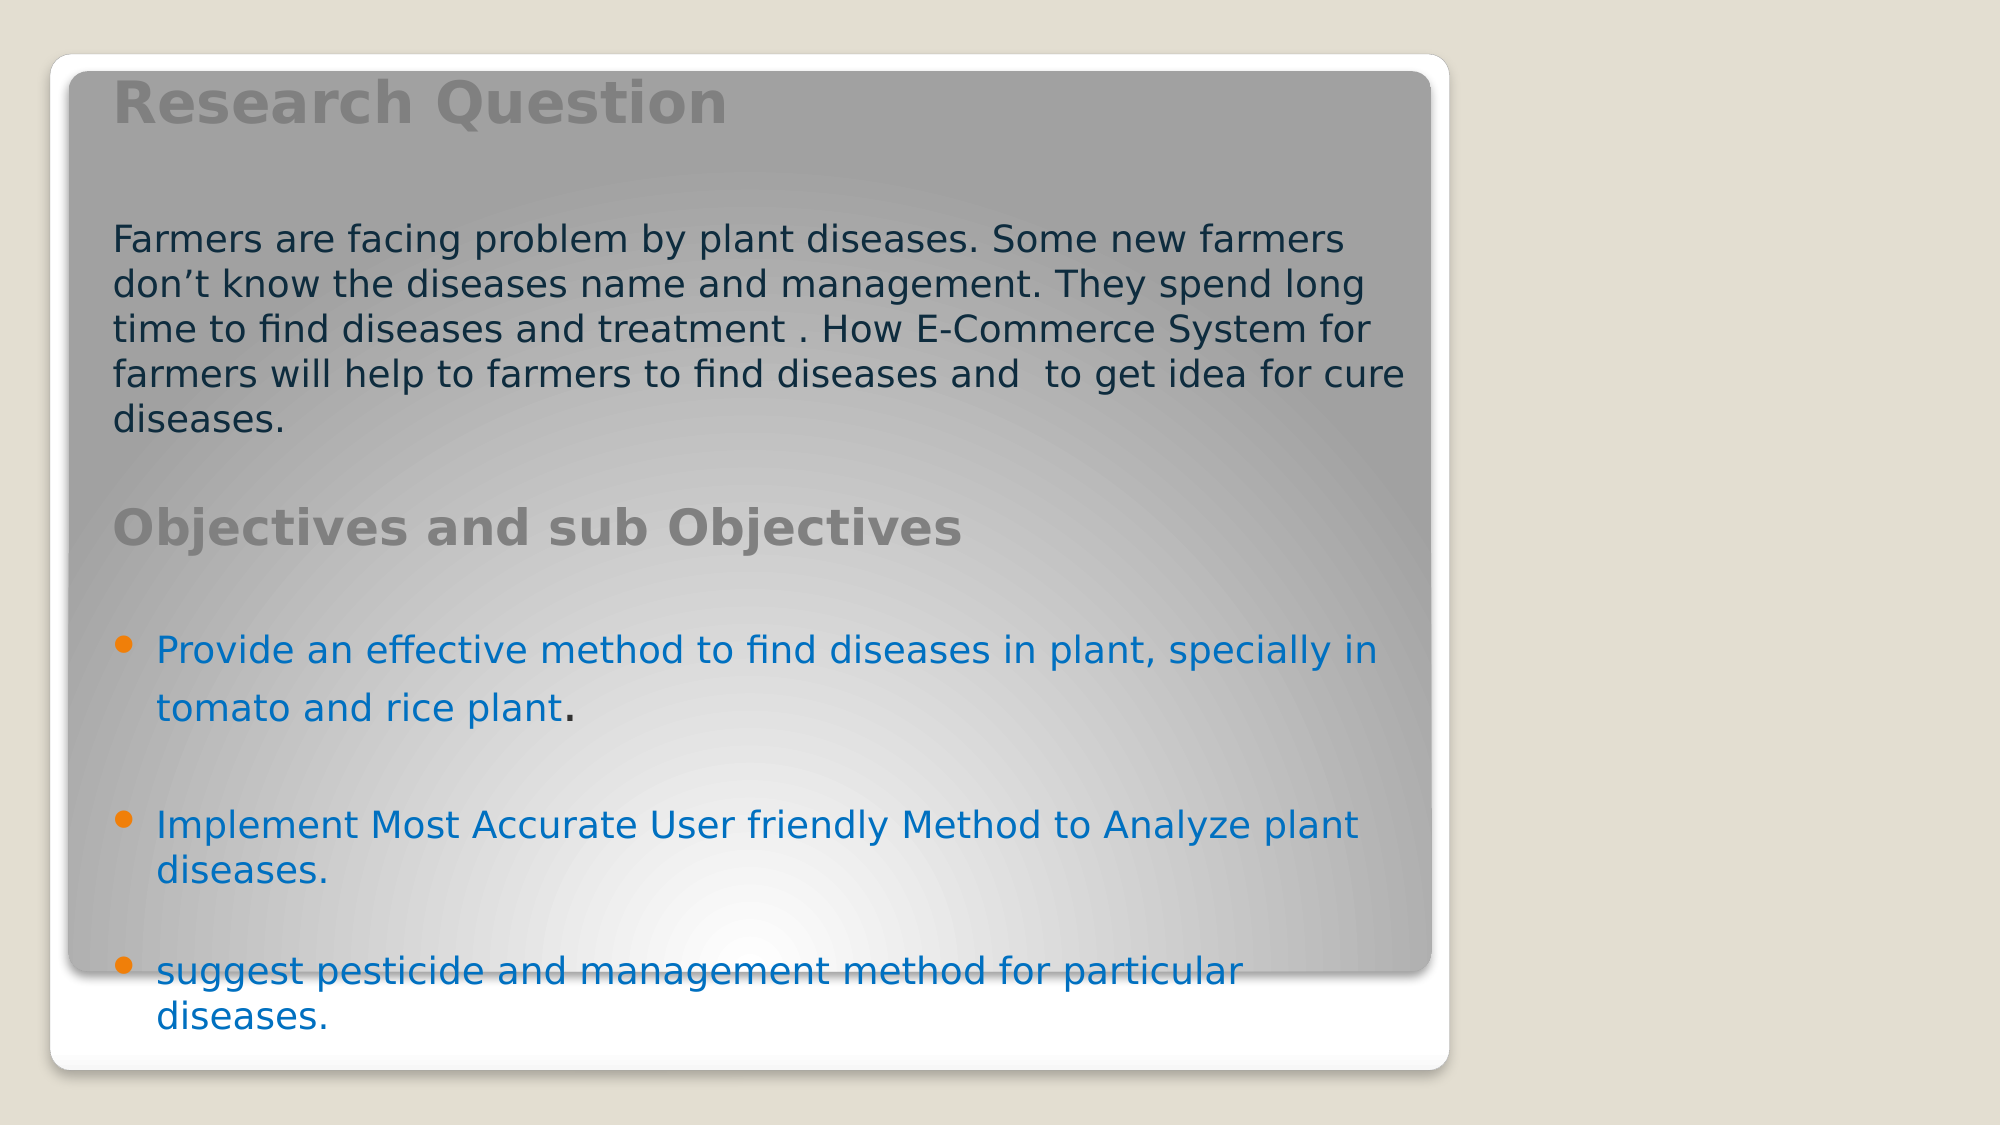

Research Question

Farmers are facing problem by plant diseases. Some new farmers don’t know the diseases name and management. They spend long time to find diseases and treatment . How E-Commerce System for farmers will help to farmers to find diseases and  to get idea for cure diseases.

Objectives and sub Objectives

Provide an effective method to find diseases in plant, specially in tomato and rice plant.

Implement Most Accurate User friendly Method to Analyze plant diseases.

suggest pesticide and management method for particular diseases.